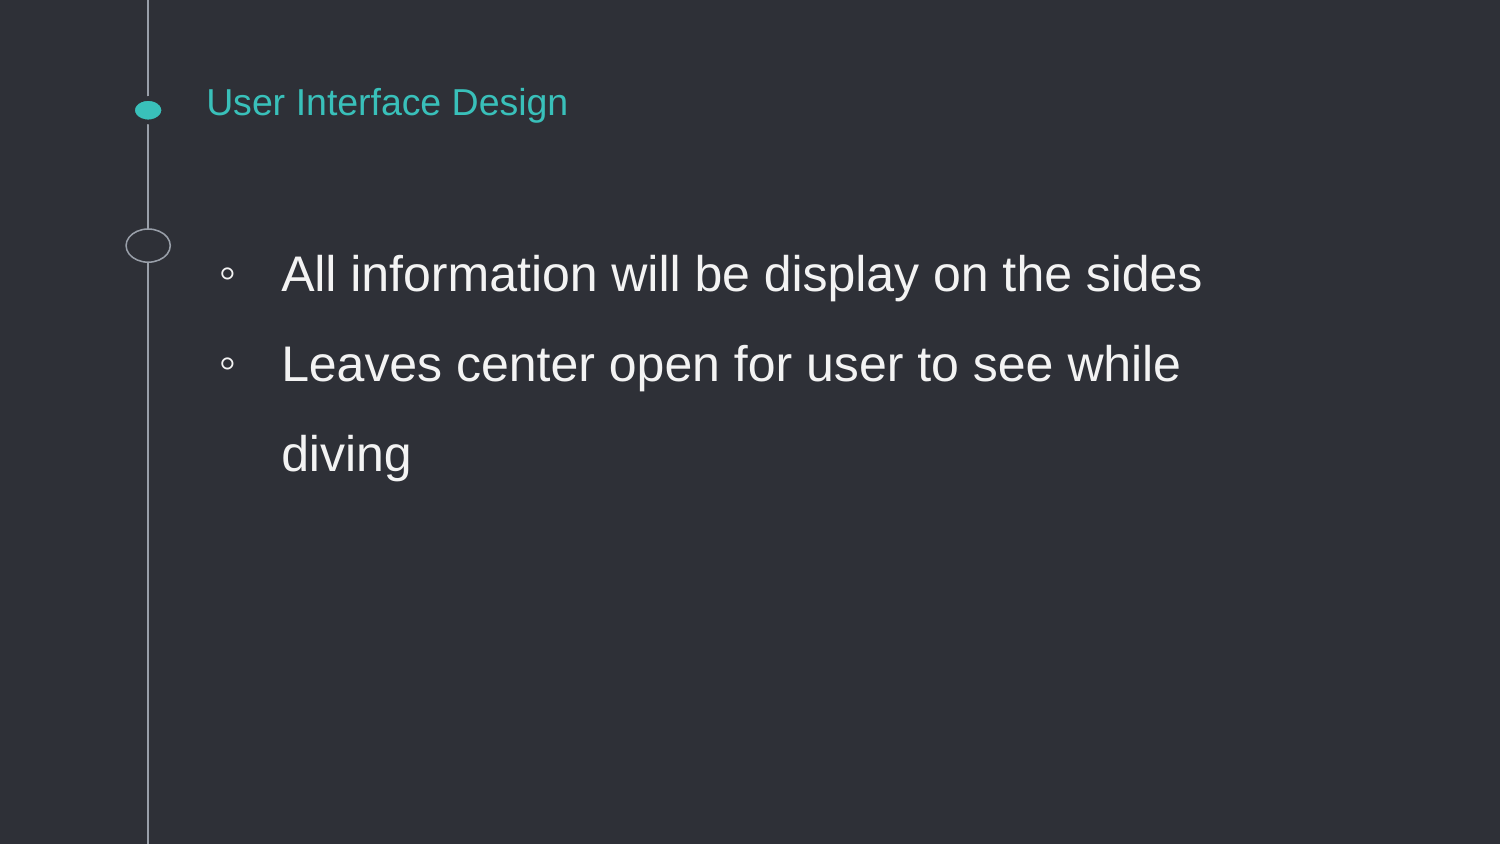

# User Interface Design
All information will be display on the sides
Leaves center open for user to see while diving